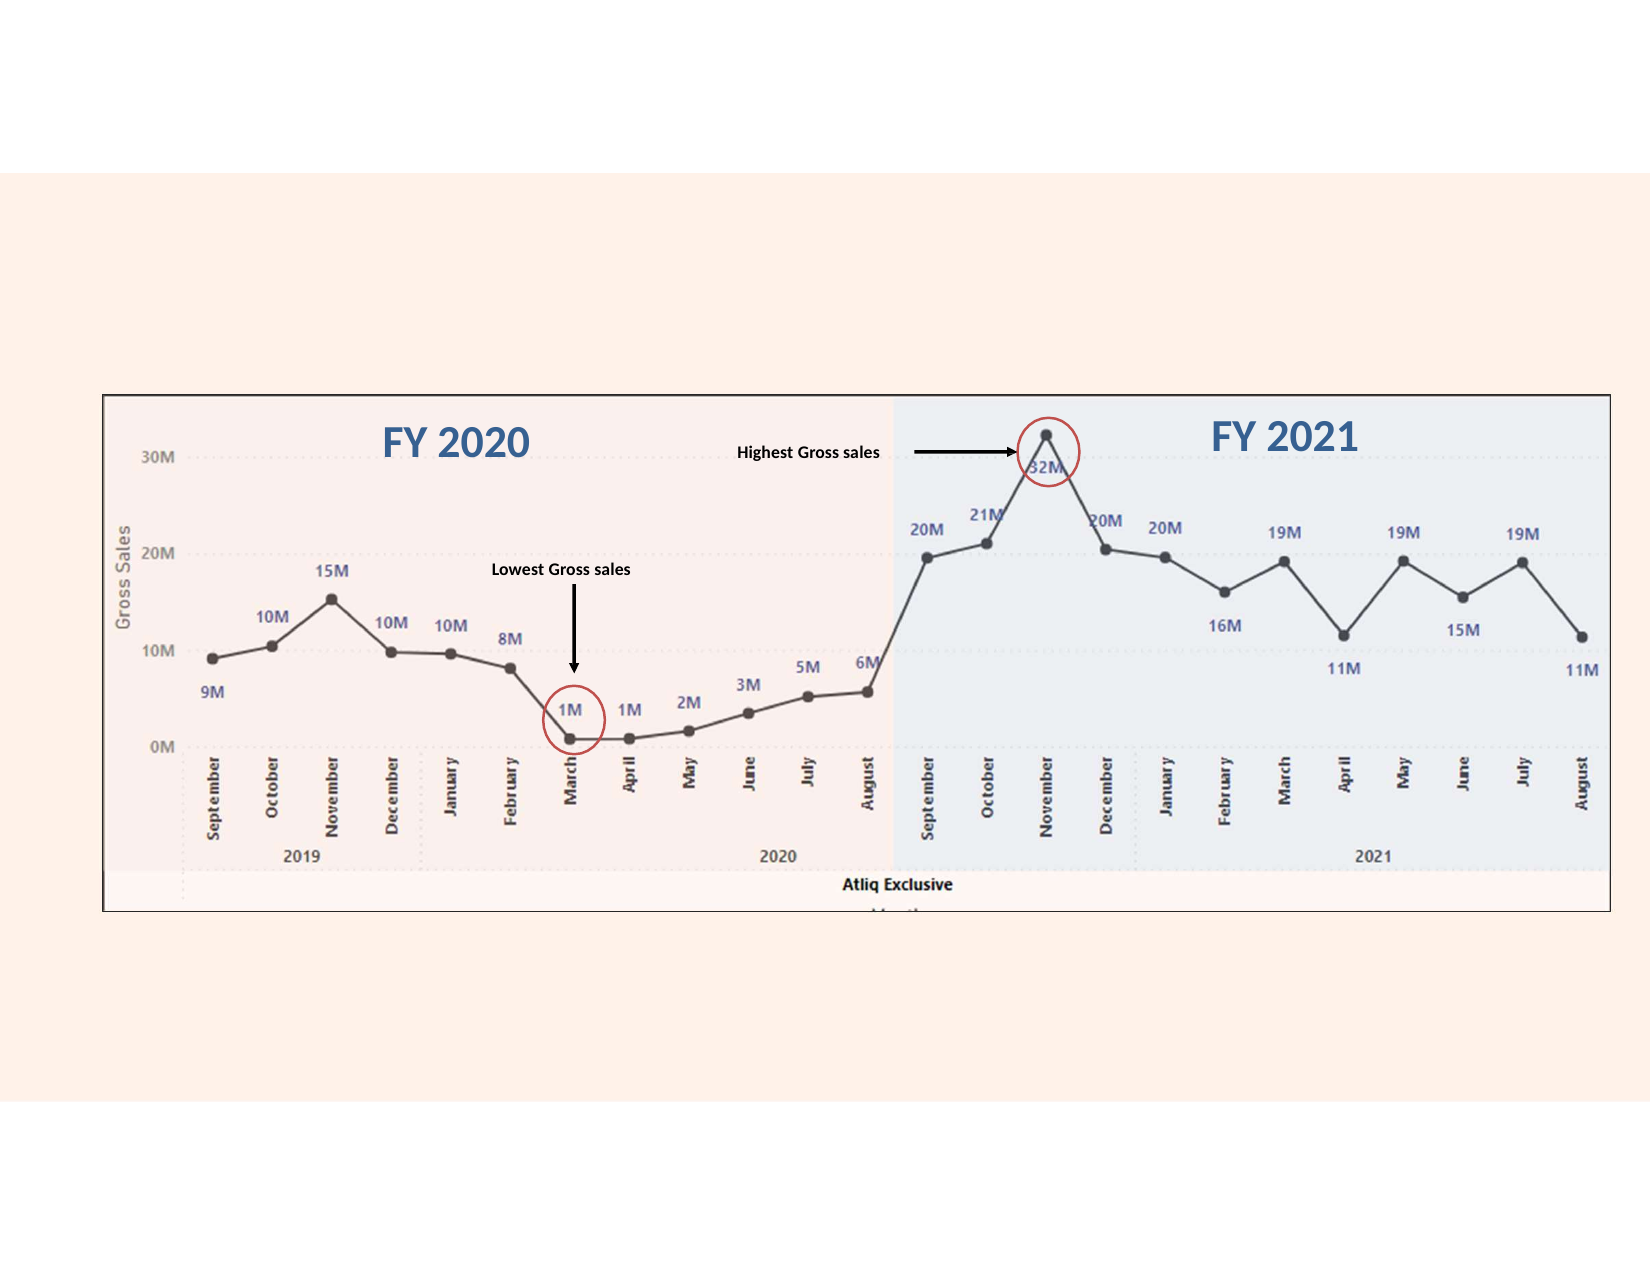

# FY 2021
FY 2020
Highest Gross sales

Lowest Gross sales